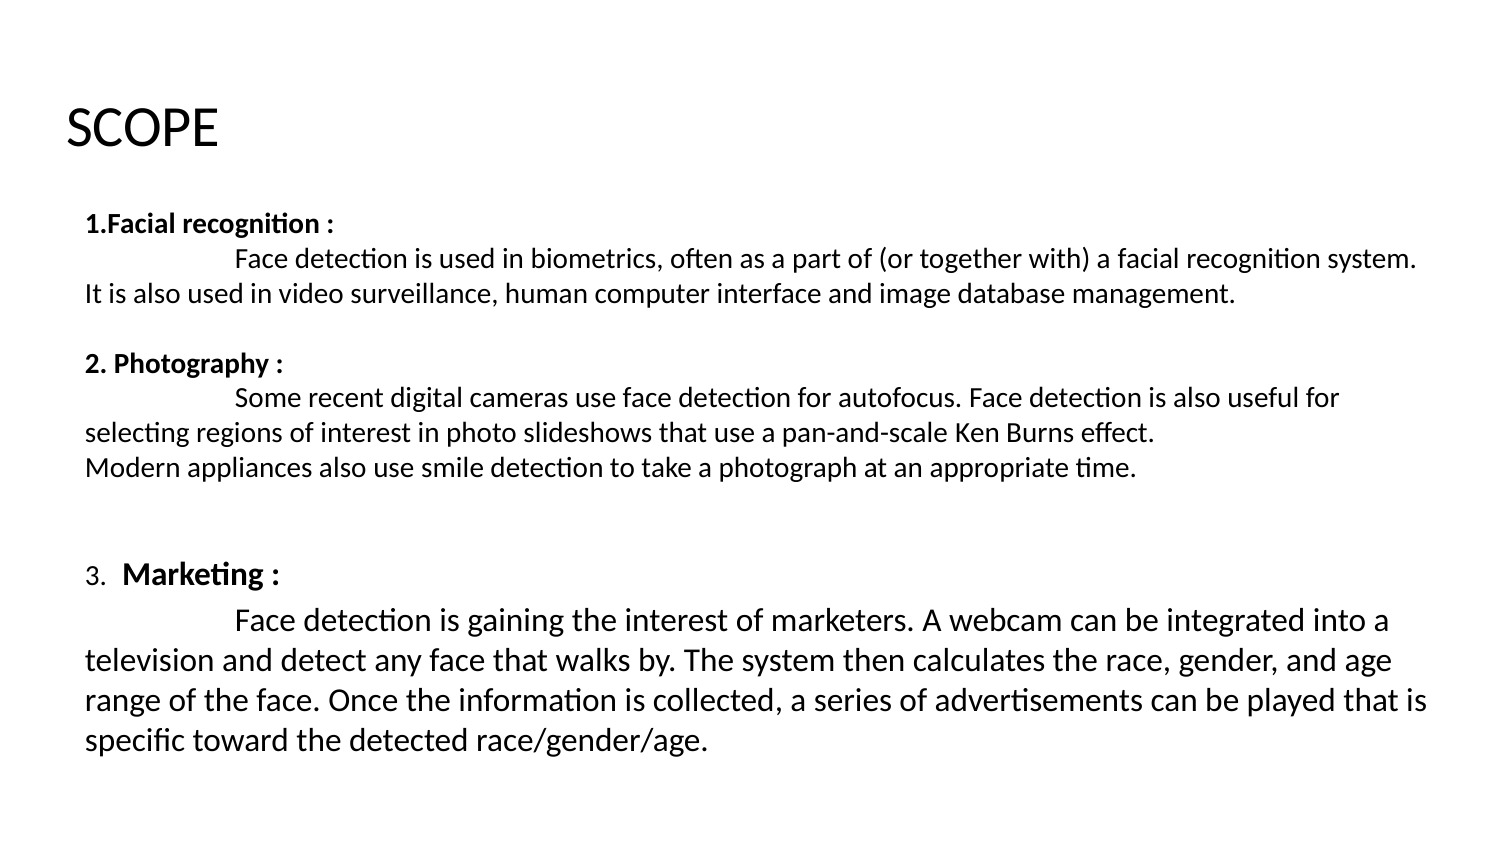

# SCOPE
1.Facial recognition :
	Face detection is used in biometrics, often as a part of (or together with) a facial recognition system. It is also used in video surveillance, human computer interface and image database management.

2. Photography :
	Some recent digital cameras use face detection for autofocus. Face detection is also useful for selecting regions of interest in photo slideshows that use a pan-and-scale Ken Burns effect.
Modern appliances also use smile detection to take a photograph at an appropriate time.

3. Marketing :
	Face detection is gaining the interest of marketers. A webcam can be integrated into a television and detect any face that walks by. The system then calculates the race, gender, and age range of the face. Once the information is collected, a series of advertisements can be played that is specific toward the detected race/gender/age.